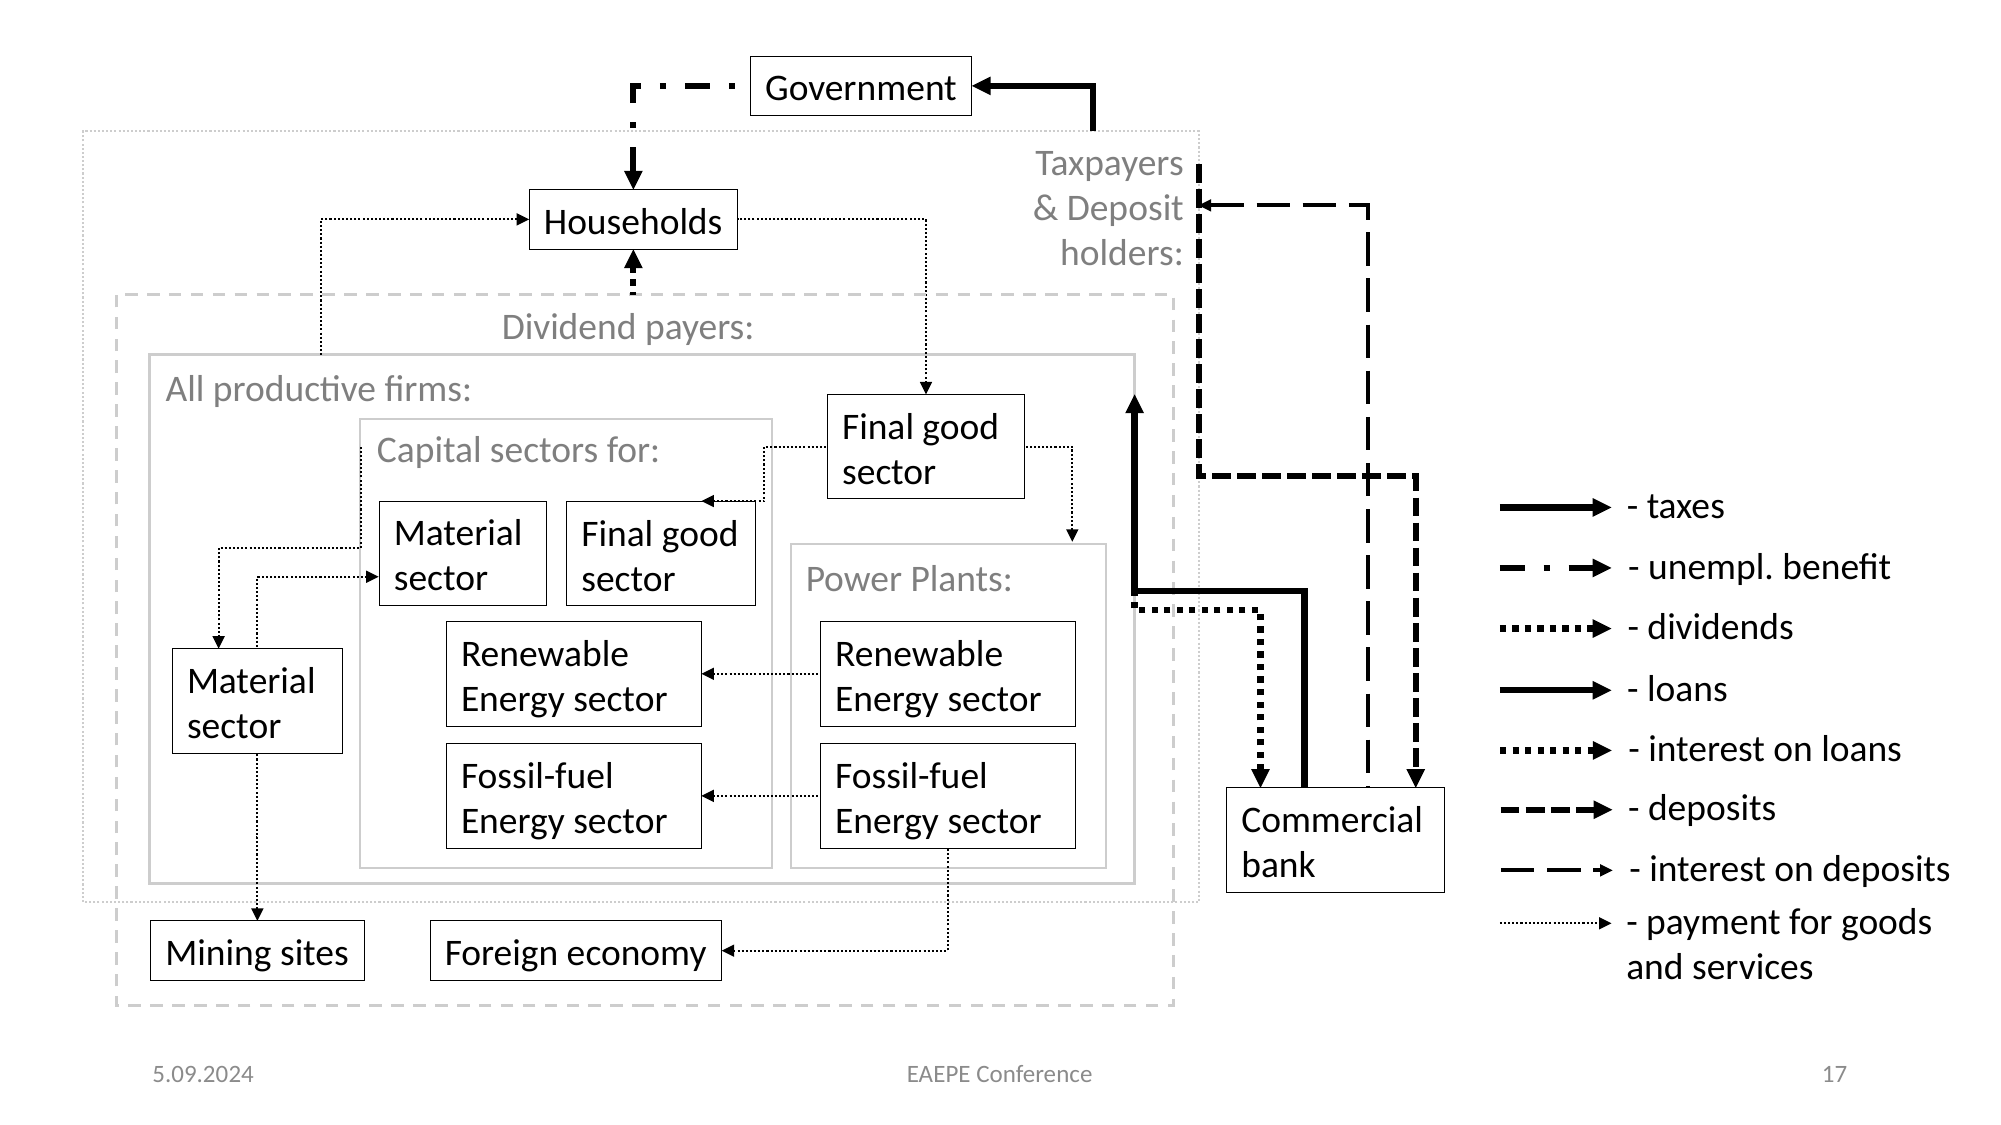

Government
Taxpayers & Deposit holders:

Households

Dividend payers:

All productive firms:
Final good sector
Capital sectors for:

- taxes
Material sector
Final good sector
- unempl. benefit

Power Plants:
- dividends
Renewable Energy sector
Renewable Energy sector
Material sector
- loans
- interest on loans
Fossil-fuel Energy sector
Fossil-fuel Energy sector
- deposits
Commercial bank
- interest on deposits
- payment for goods and services
Mining sites
Foreign economy
5.09.2024
EAEPE Conference
17